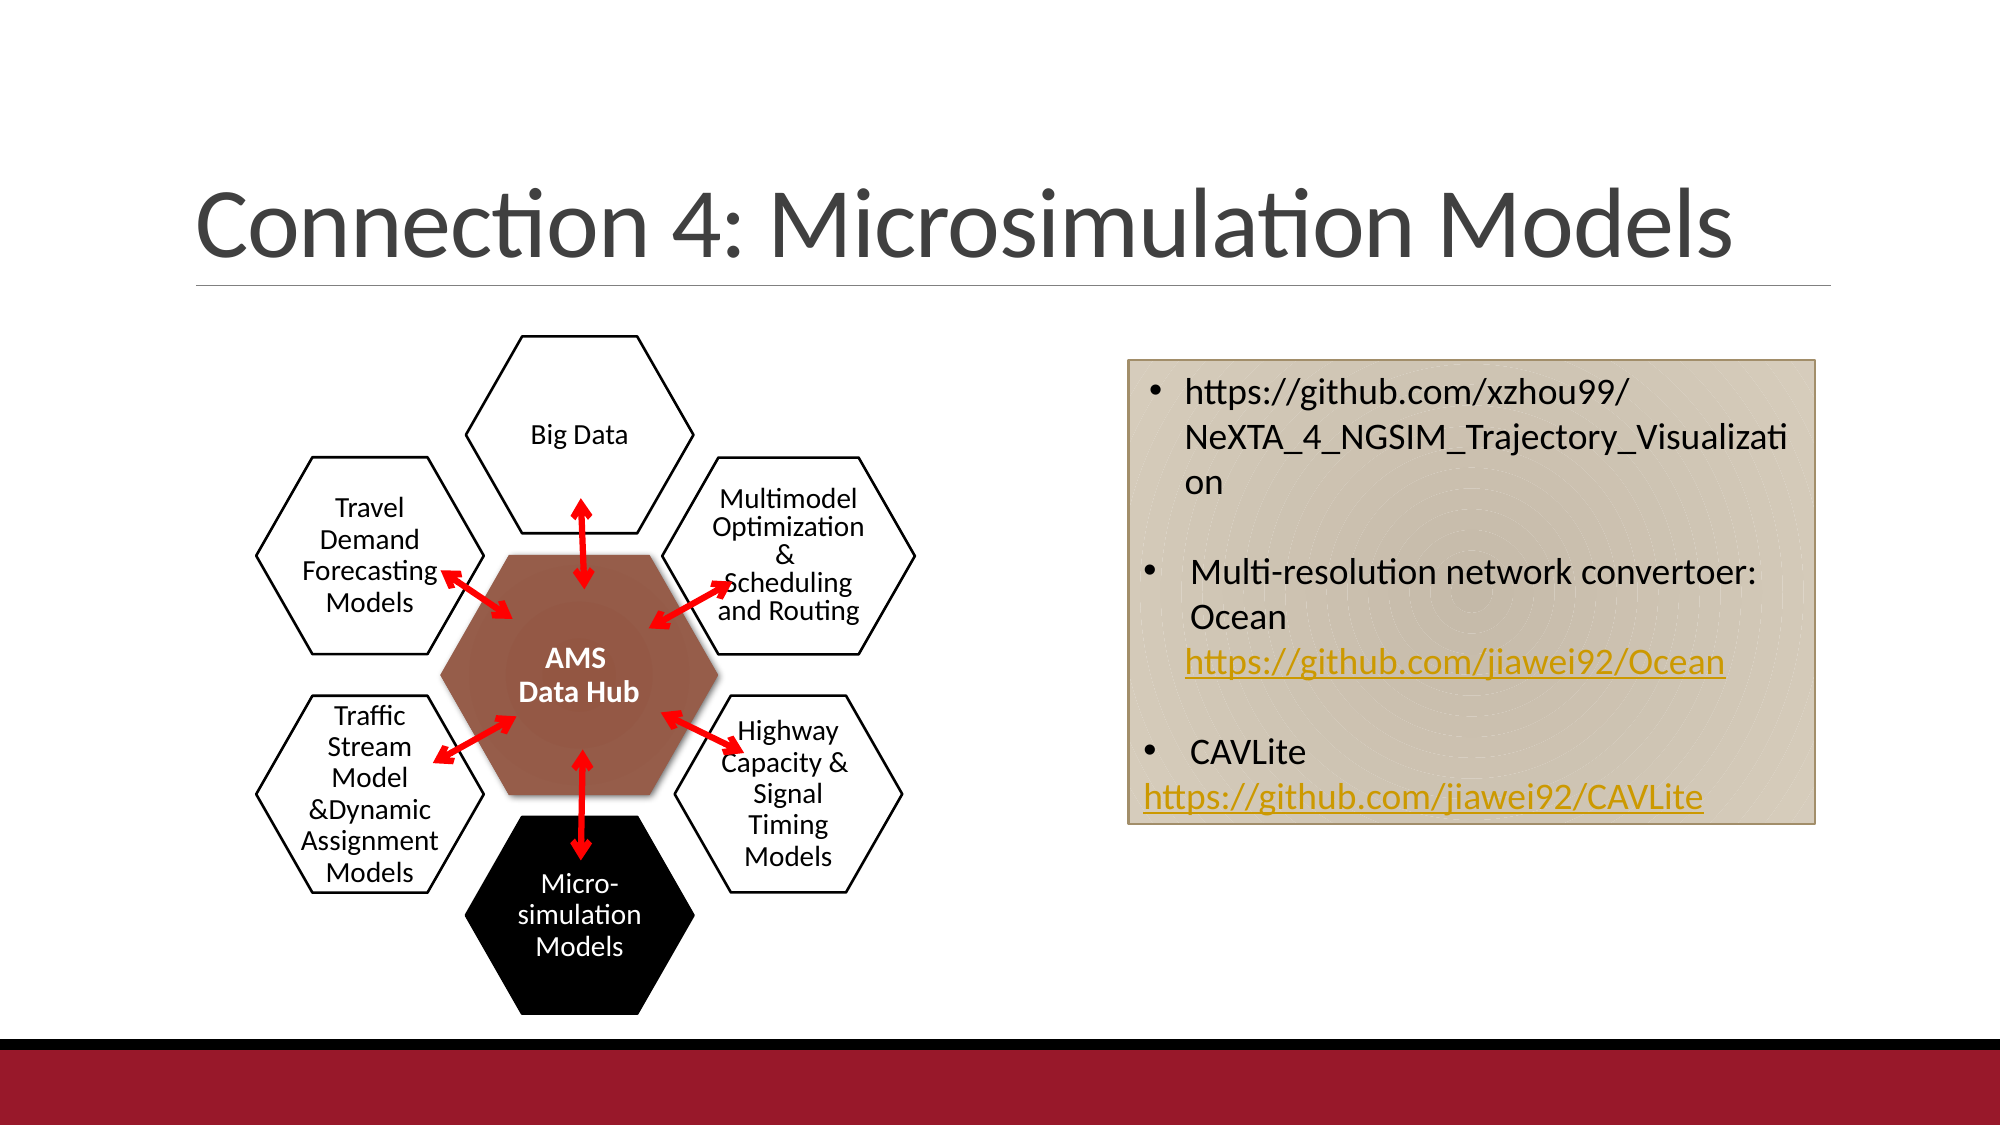

# Connection 4: Microsimulation Models
AMS
Data Hub
Big Data
Multimodel Optimization
&
Scheduling and Routing
Highway Capacity &  Signal Timing Models
Micro-simulation Models
Traffic Stream Model &Dynamic Assignment Models
Travel Demand Forecasting Models
https://github.com/xzhou99/NeXTA_4_NGSIM_Trajectory_Visualization

Multi-resolution network convertoer: Ocean
https://github.com/jiawei92/Ocean

CAVLite
https://github.com/jiawei92/CAVLite
37